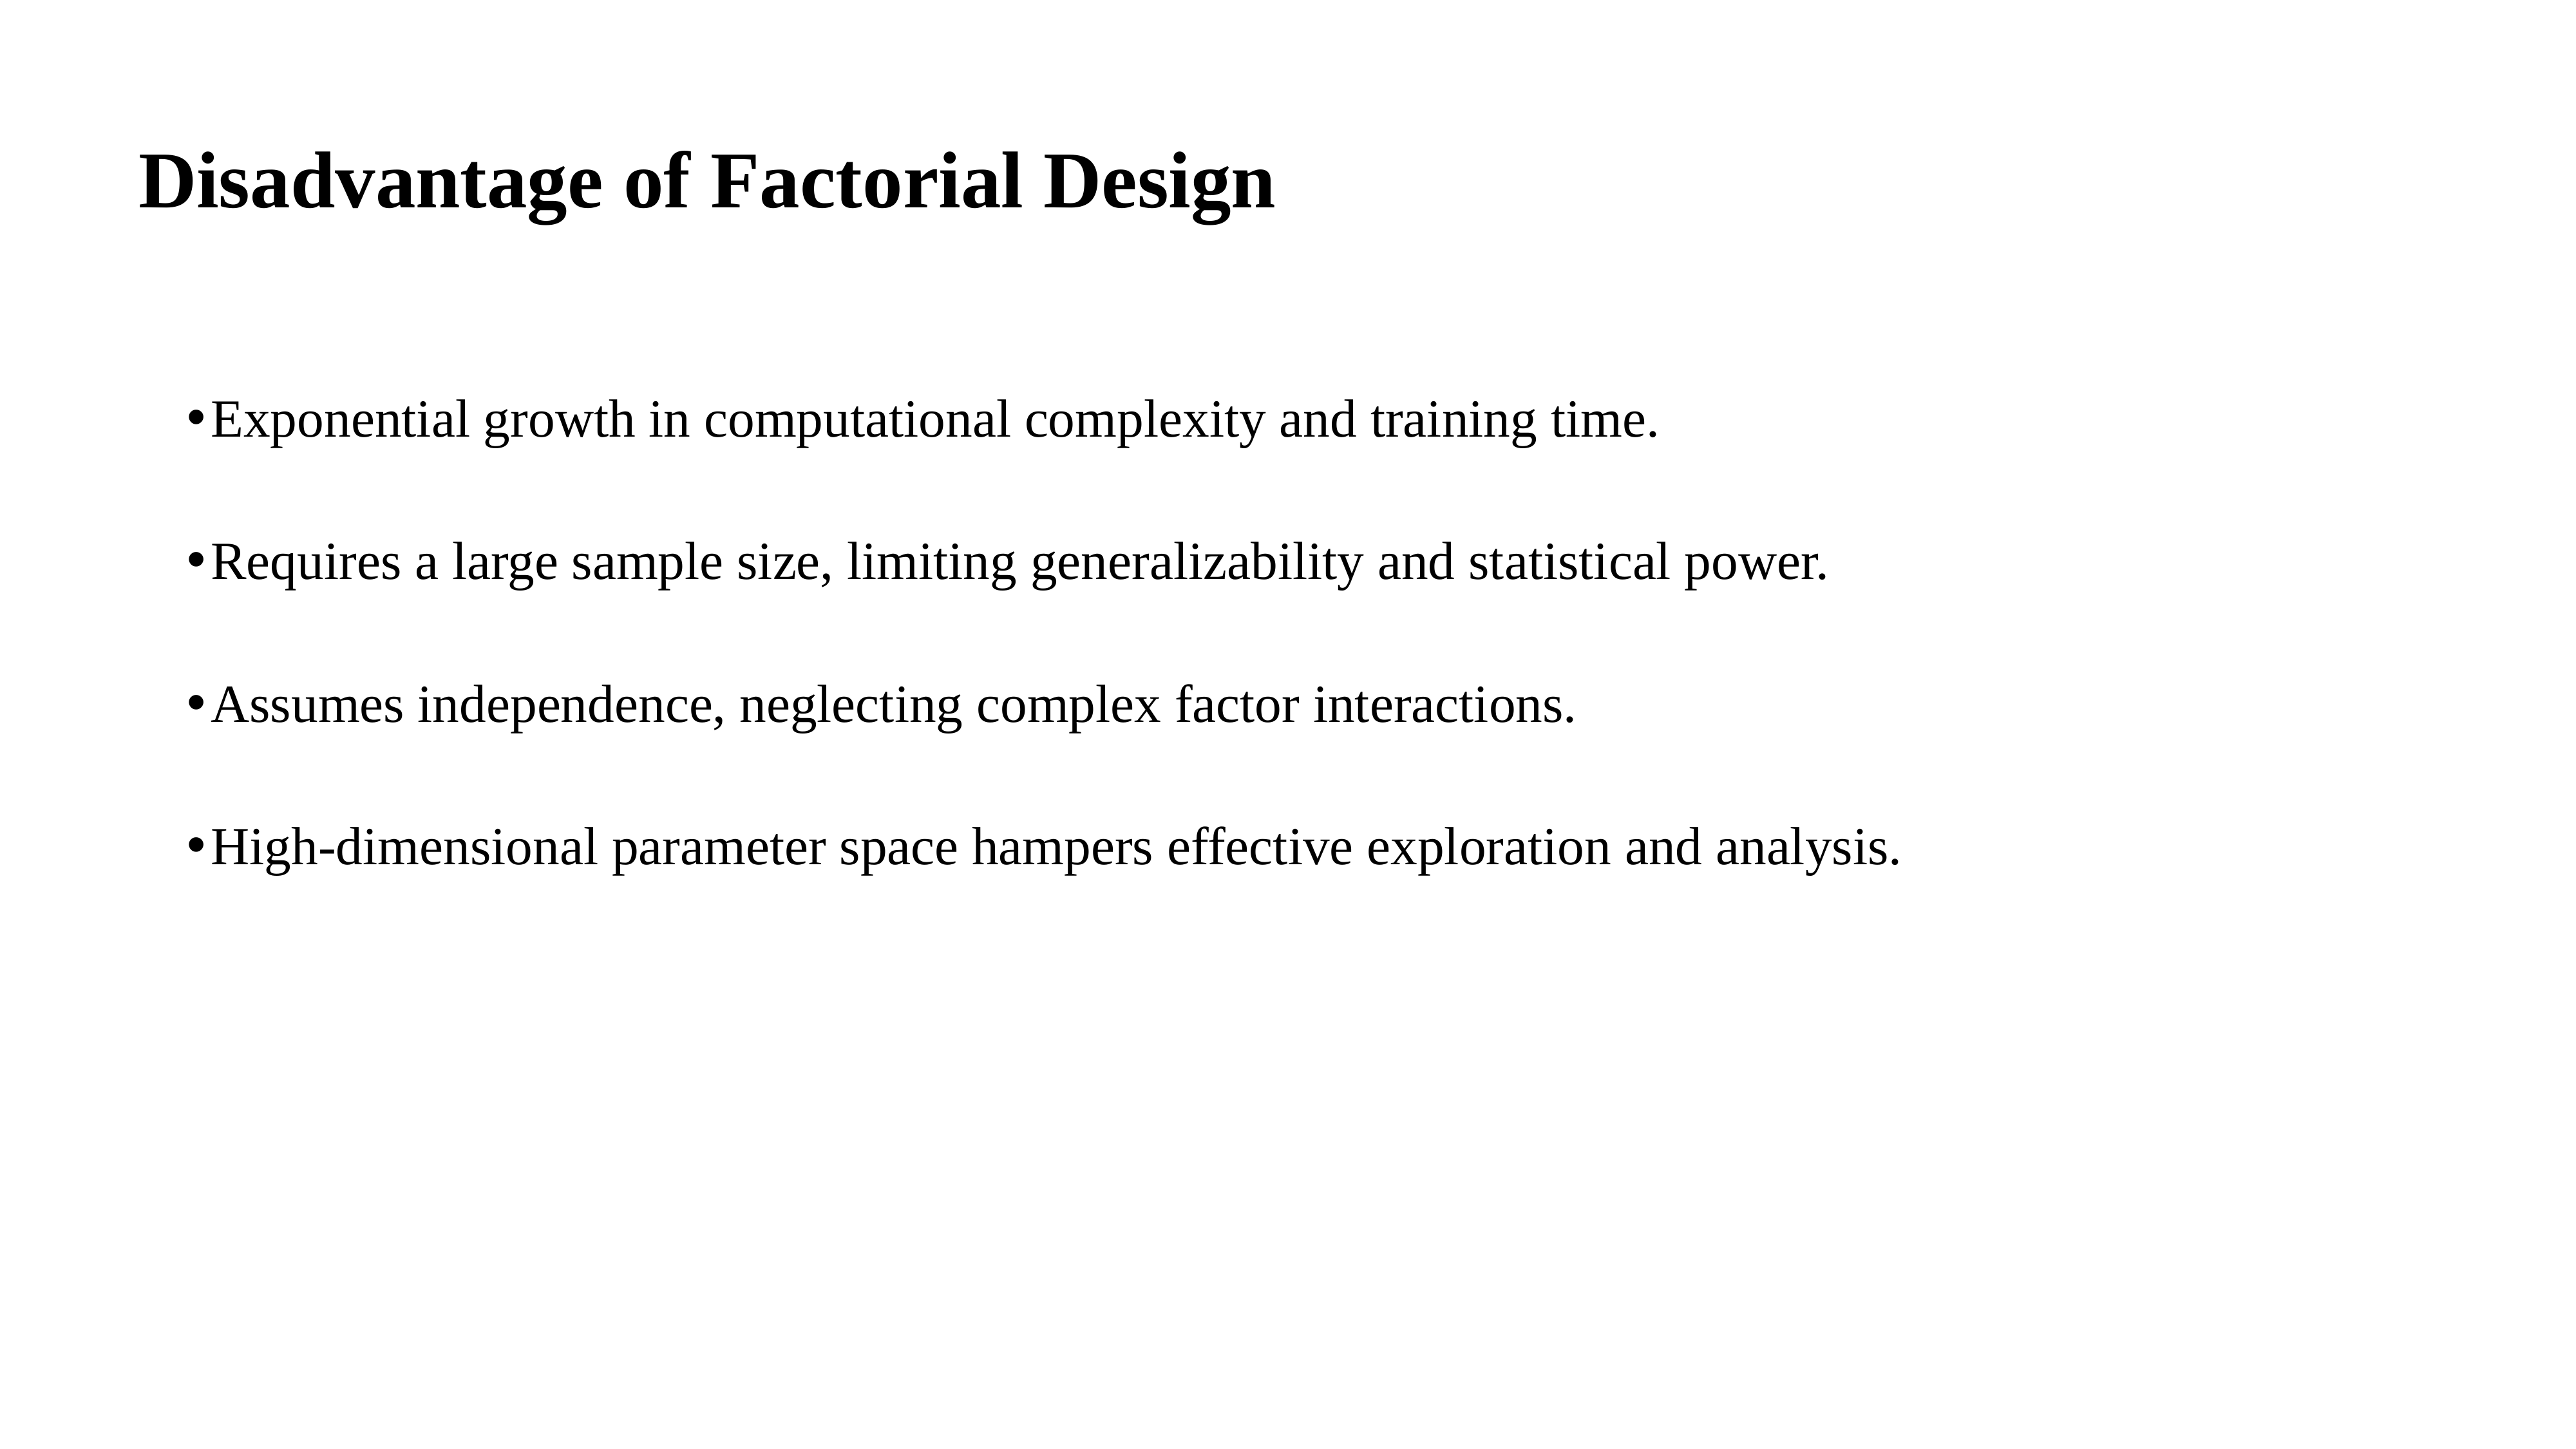

# Disadvantage of Factorial Design
Exponential growth in computational complexity and training time.

Requires a large sample size, limiting generalizability and statistical power.

Assumes independence, neglecting complex factor interactions.

High-dimensional parameter space hampers effective exploration and analysis.